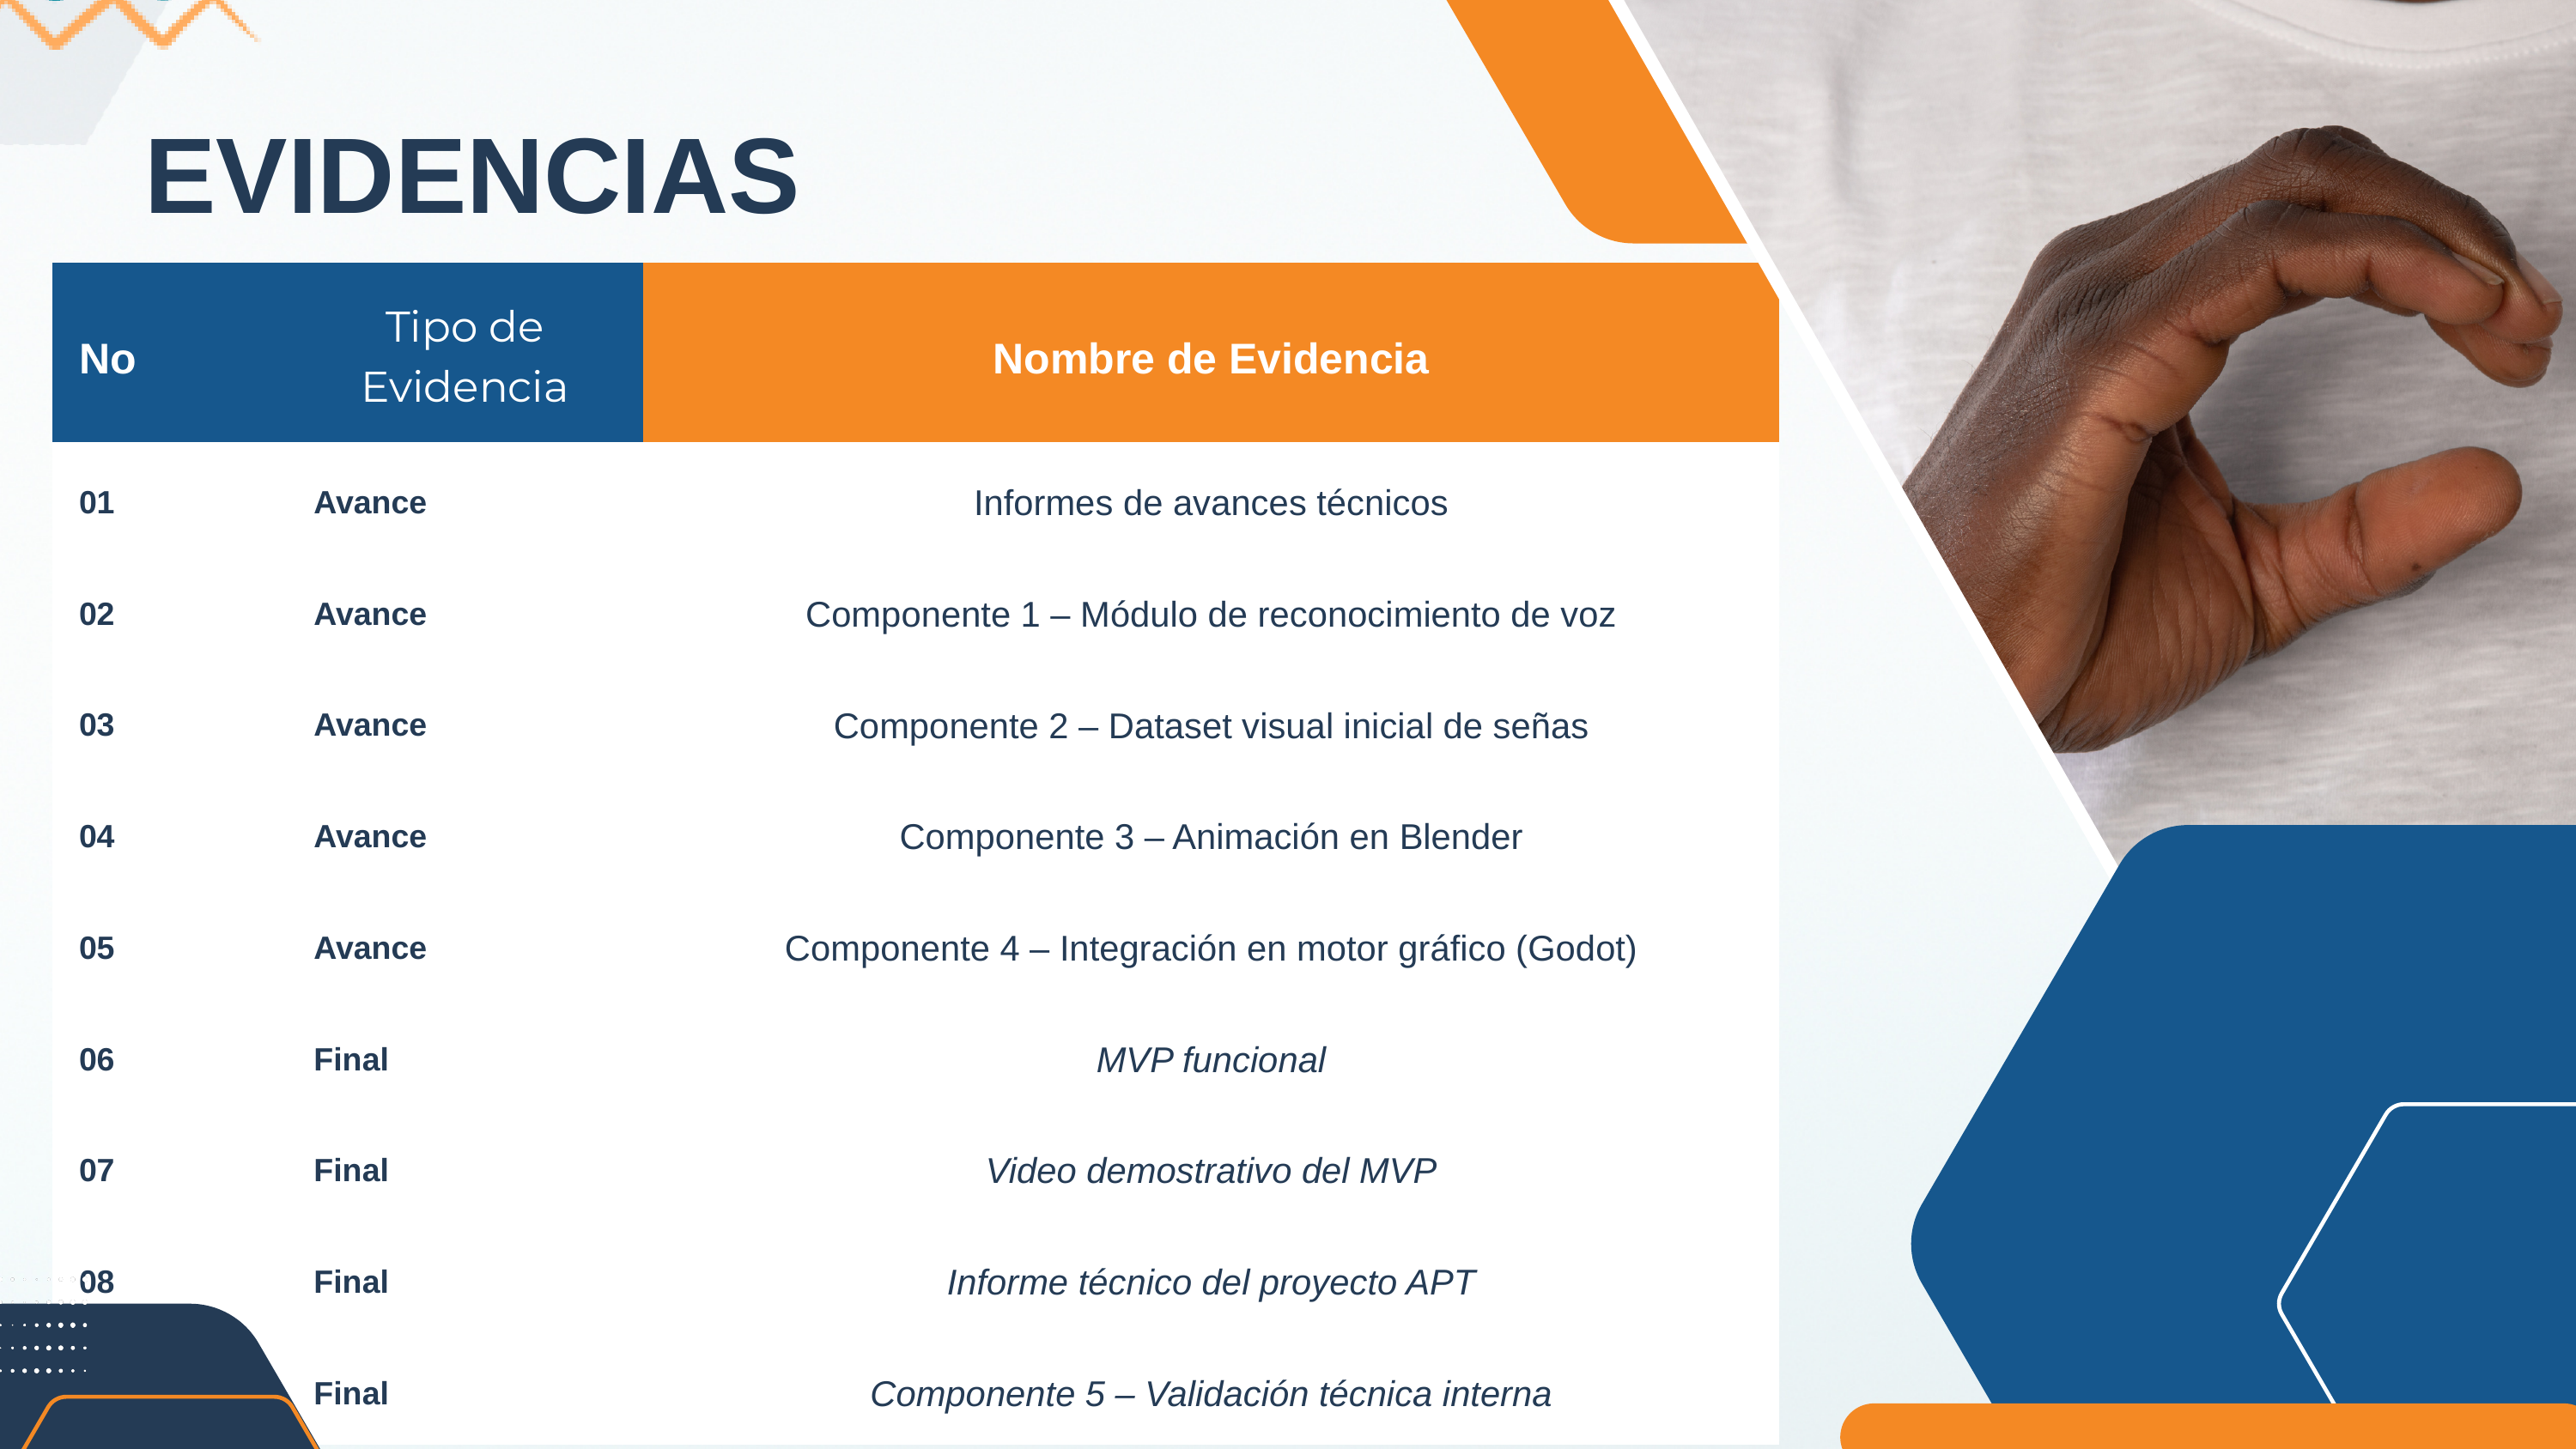

EVIDENCIAS
| No | Tipo de Evidencia | Nombre de Evidencia |
| --- | --- | --- |
| 01 | Avance | Informes de avances técnicos |
| 02 | Avance | Componente 1 – Módulo de reconocimiento de voz |
| 03 | Avance | Componente 2 – Dataset visual inicial de señas |
| 04 | Avance | Componente 3 – Animación en Blender |
| 05 | Avance | Componente 4 – Integración en motor gráfico (Godot) |
| 06 | Final | MVP funcional |
| 07 | Final | Video demostrativo del MVP |
| 08 | Final | Informe técnico del proyecto APT |
| 09 | Final | Componente 5 – Validación técnica interna |